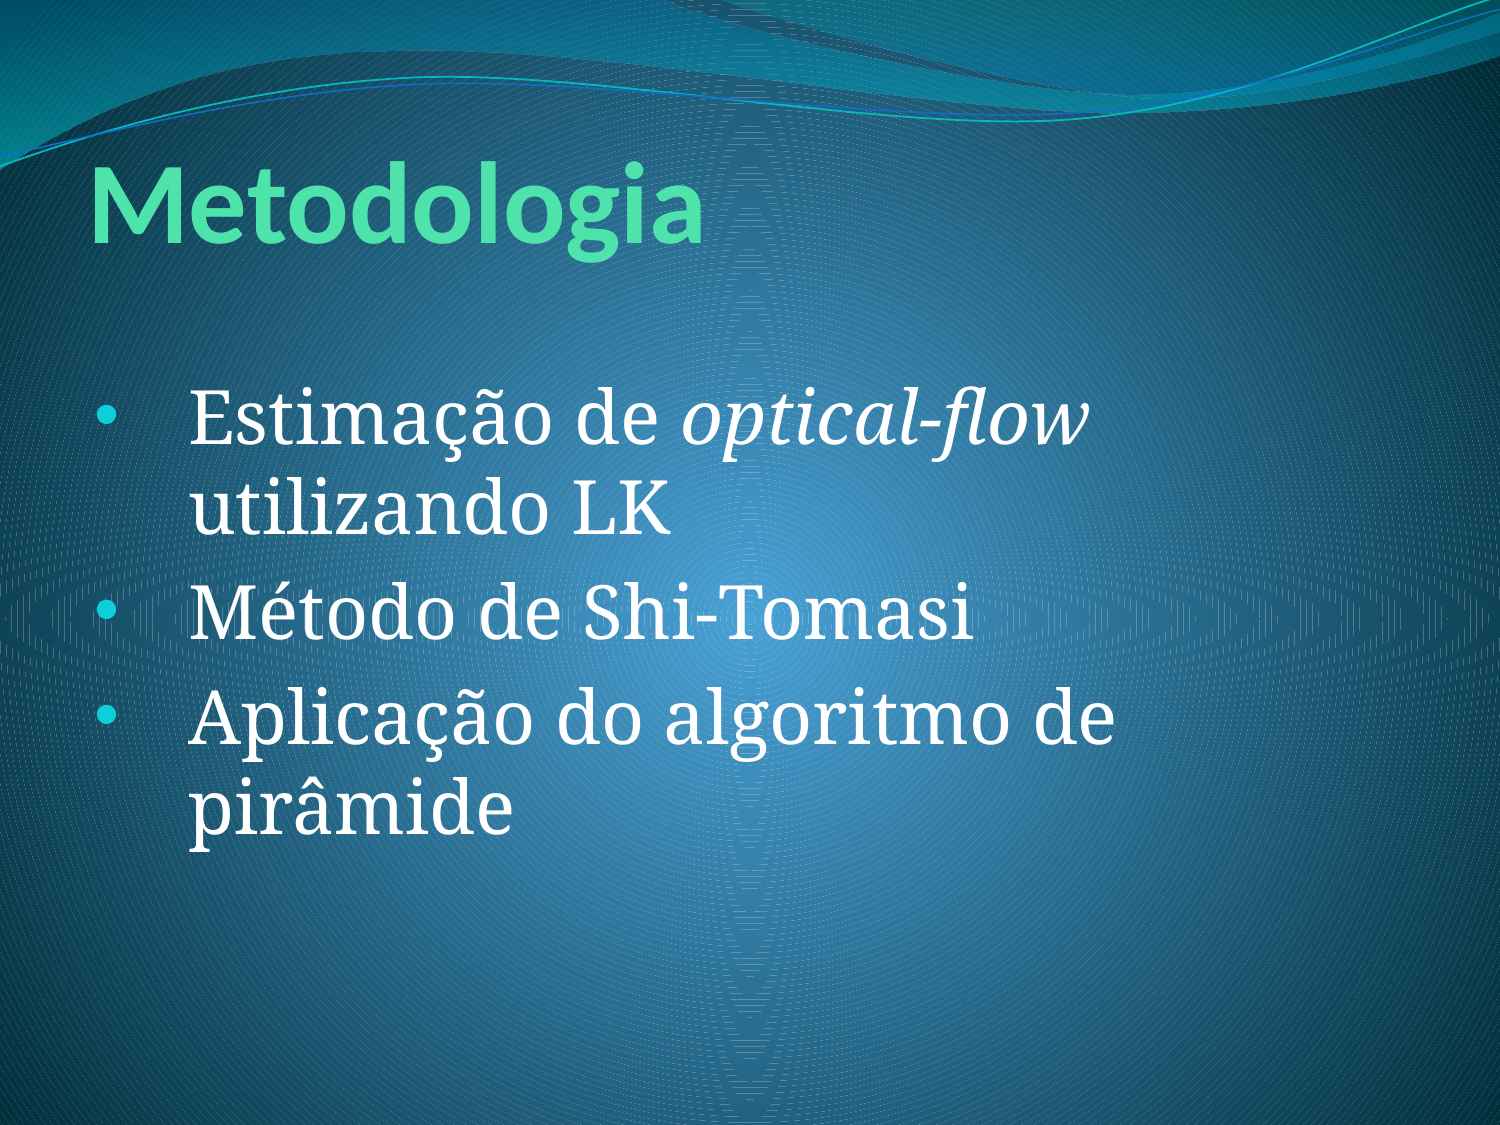

# Metodologia
Estimação de optical-flow utilizando LK
Método de Shi-Tomasi
Aplicação do algoritmo de pirâmide